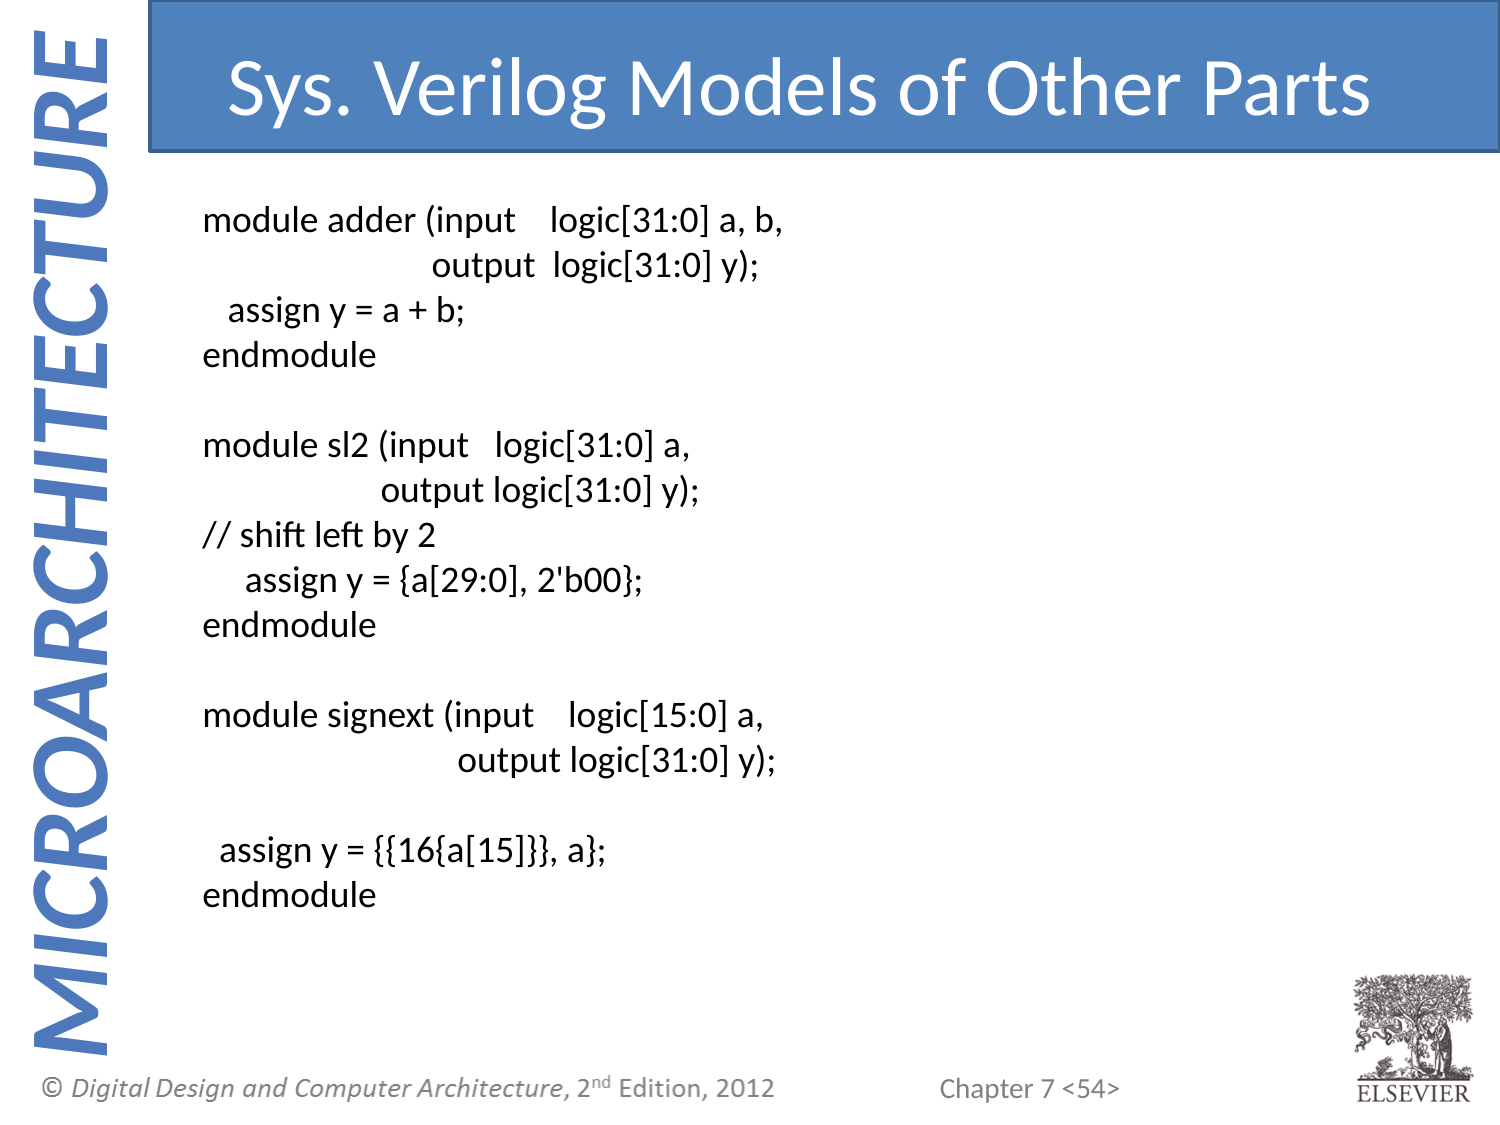

Sys. Verilog Models of Other Parts
module adder (input    logic[31:0] a, b,
                           output  logic[31:0] y);
   assign y = a + b;
endmodule

module sl2 (input   logic[31:0] a,
                     output logic[31:0] y);
// shift left by 2
     assign y = {a[29:0], 2'b00};
endmodule

module signext (input    logic[15:0] a,
                              output logic[31:0] y);

  assign y = {{16{a[15]}}, a};
endmodule